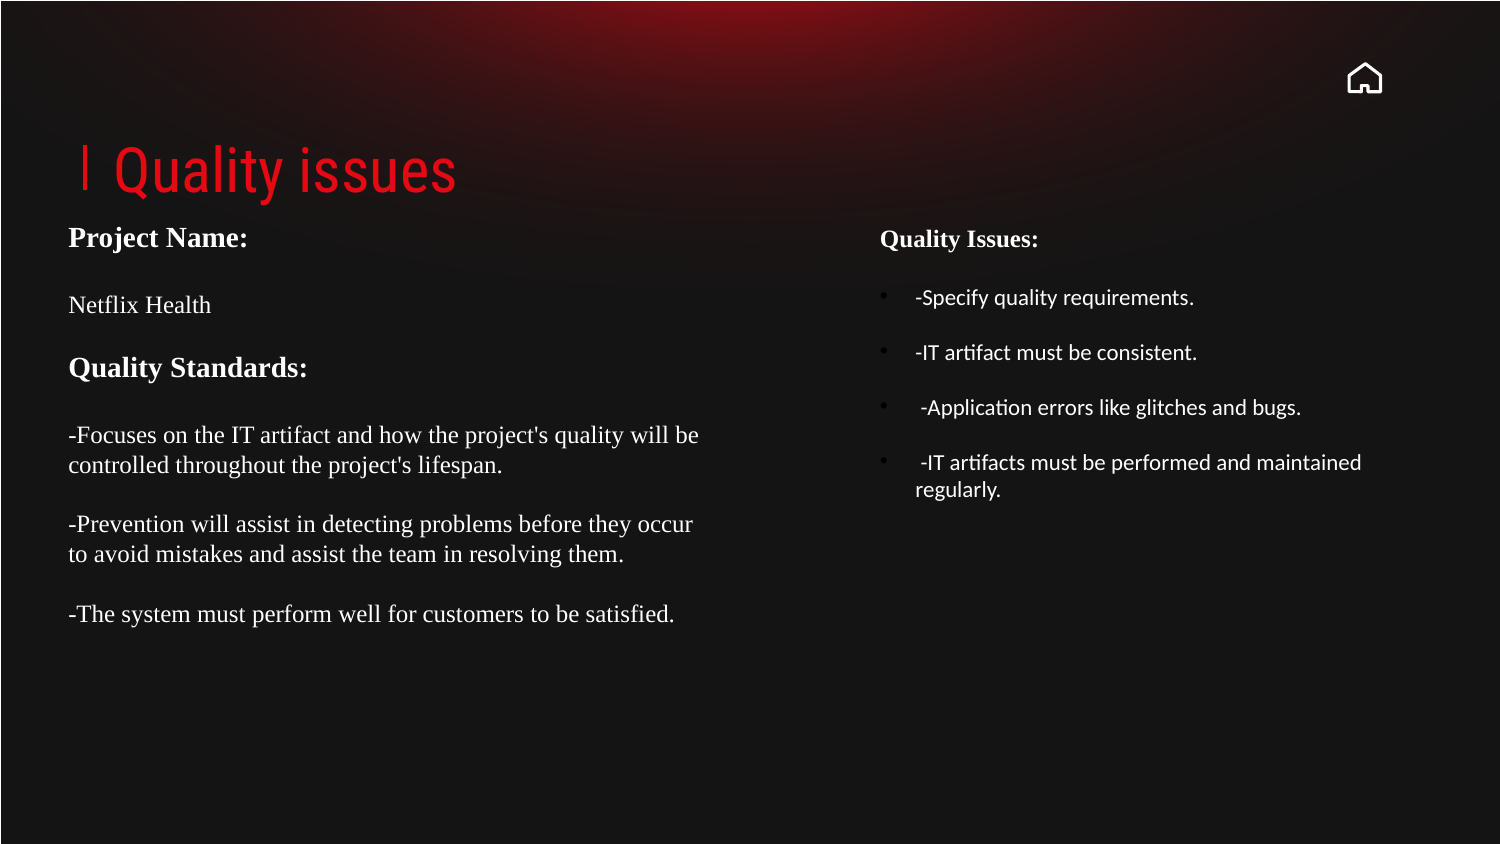

# Quality issues
Project Name:

Netflix Health

Quality Standards:

-Focuses on the IT artifact and how the project's quality will be controlled throughout the project's lifespan.

-Prevention will assist in detecting problems before they occur to avoid mistakes and assist the team in resolving them.

-The system must perform well for customers to be satisfied.

Quality Issues:

-Specify quality requirements.

-IT artifact must be consistent.

 -Application errors like glitches and bugs.

 -IT artifacts must be performed and maintained regularly.